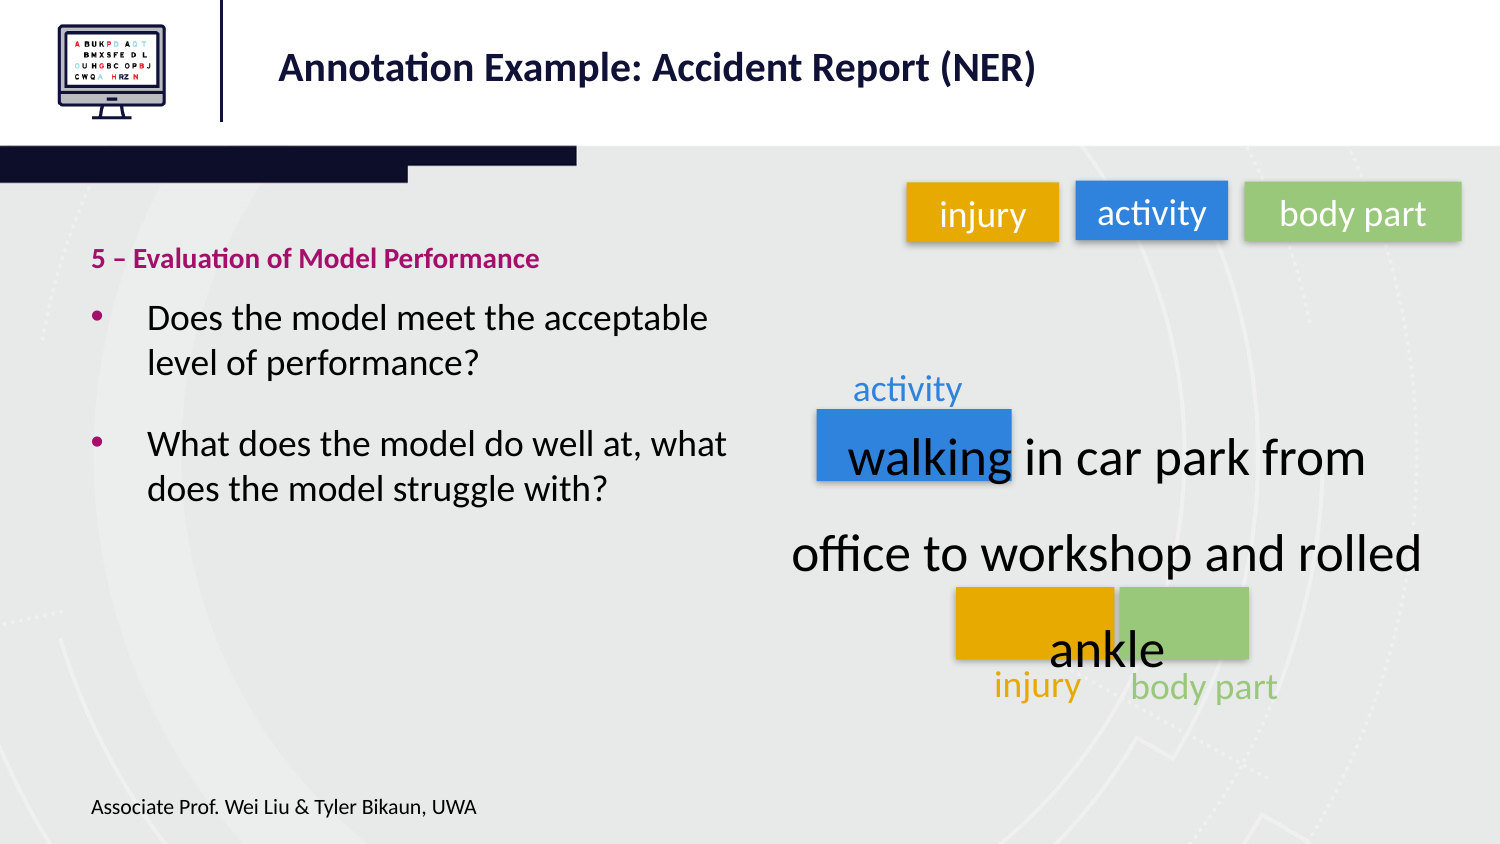

Annotation Example: Accident Report (NER)
activity
body part
injury
5 – Evaluation of Model Performance
Does the model meet the acceptable level of performance?

What does the model do well at, what does the model struggle with?
activity
walking in car park from office to workshop and rolled ankle

injury
body part
Associate Prof. Wei Liu & Tyler Bikaun, UWA